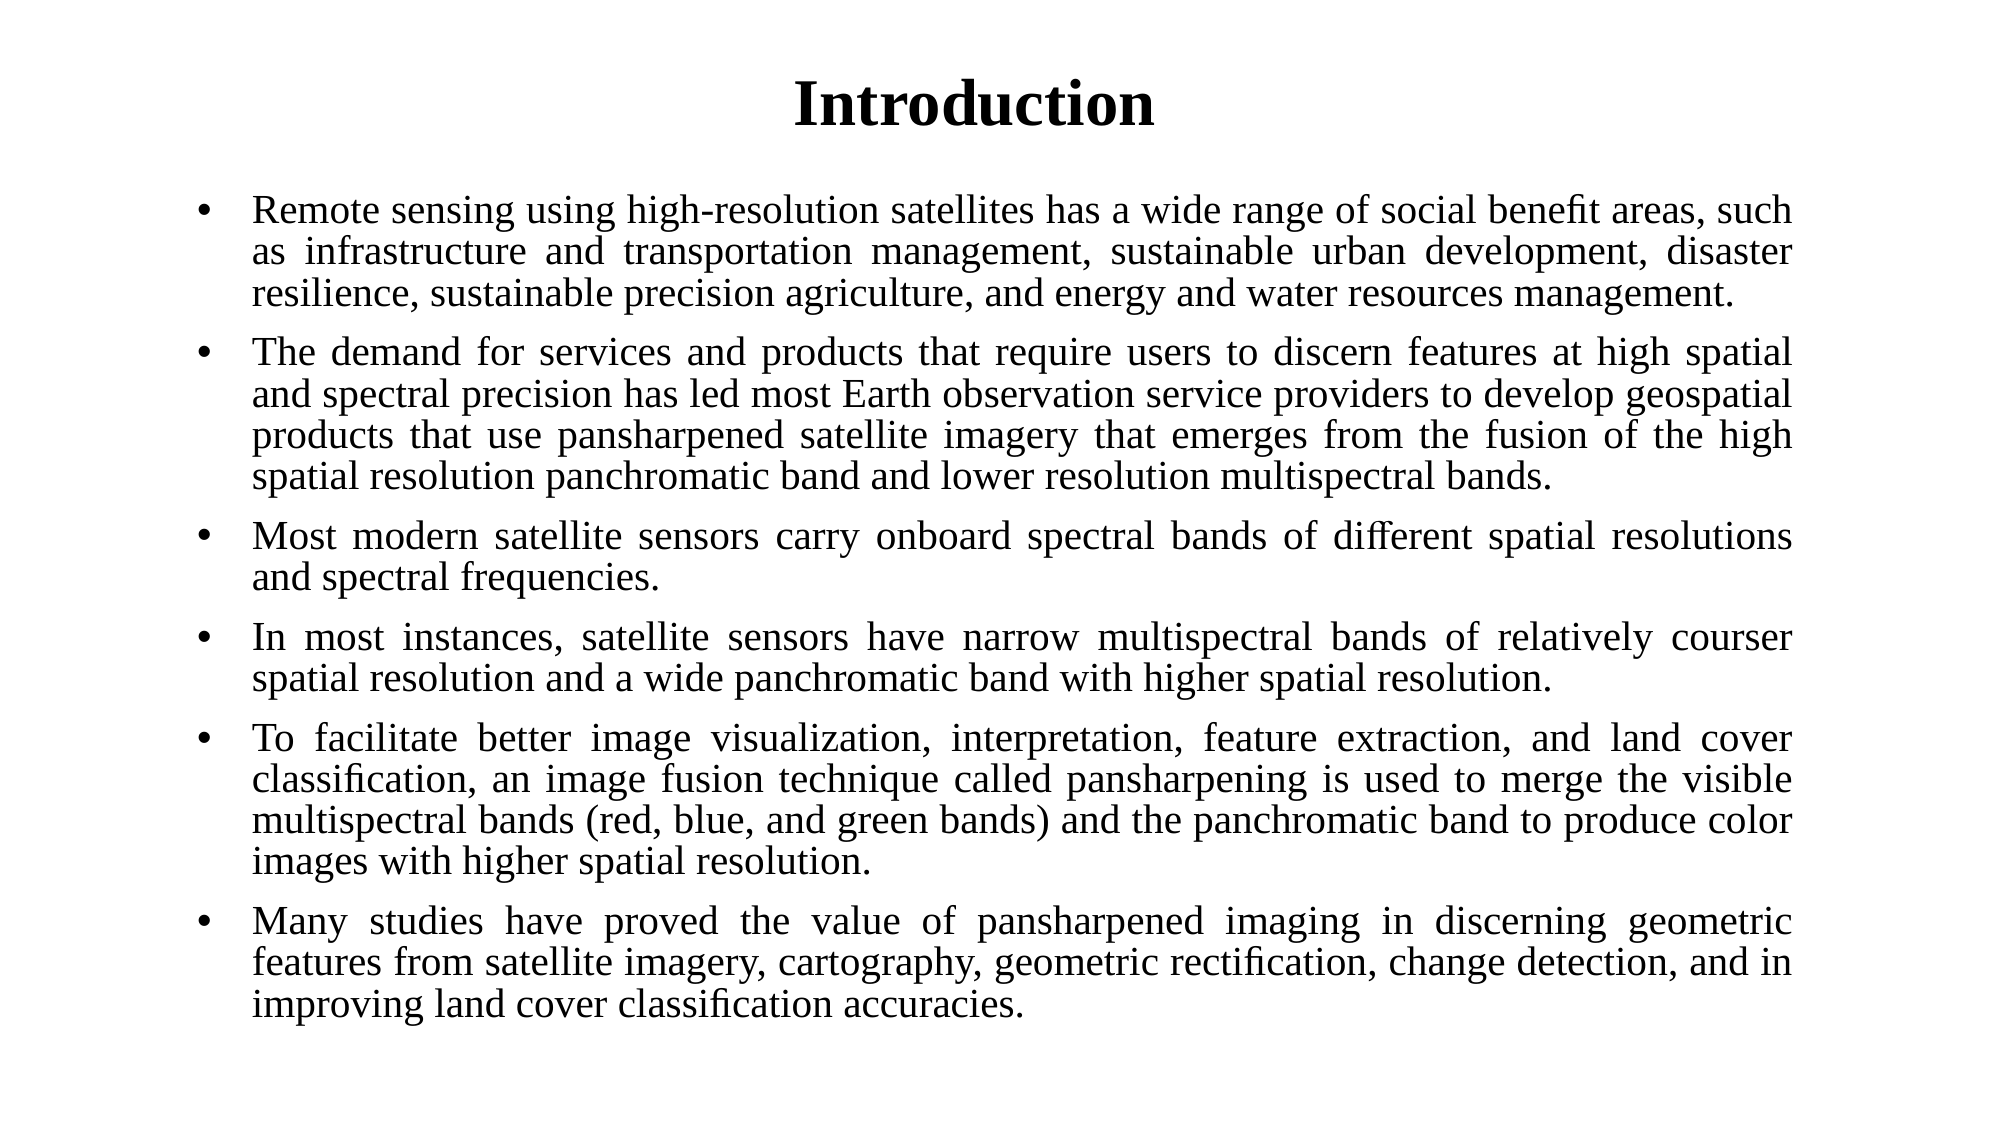

# Introduction
Remote sensing using high-resolution satellites has a wide range of social beneﬁt areas, such as infrastructure and transportation management, sustainable urban development, disaster resilience, sustainable precision agriculture, and energy and water resources management.
The demand for services and products that require users to discern features at high spatial and spectral precision has led most Earth observation service providers to develop geospatial products that use pansharpened satellite imagery that emerges from the fusion of the high spatial resolution panchromatic band and lower resolution multispectral bands.
Most modern satellite sensors carry onboard spectral bands of diﬀerent spatial resolutions and spectral frequencies.
In most instances, satellite sensors have narrow multispectral bands of relatively courser spatial resolution and a wide panchromatic band with higher spatial resolution.
To facilitate better image visualization, interpretation, feature extraction, and land cover classiﬁcation, an image fusion technique called pansharpening is used to merge the visible multispectral bands (red, blue, and green bands) and the panchromatic band to produce color images with higher spatial resolution.
Many studies have proved the value of pansharpened imaging in discerning geometric features from satellite imagery, cartography, geometric rectiﬁcation, change detection, and in improving land cover classiﬁcation accuracies.